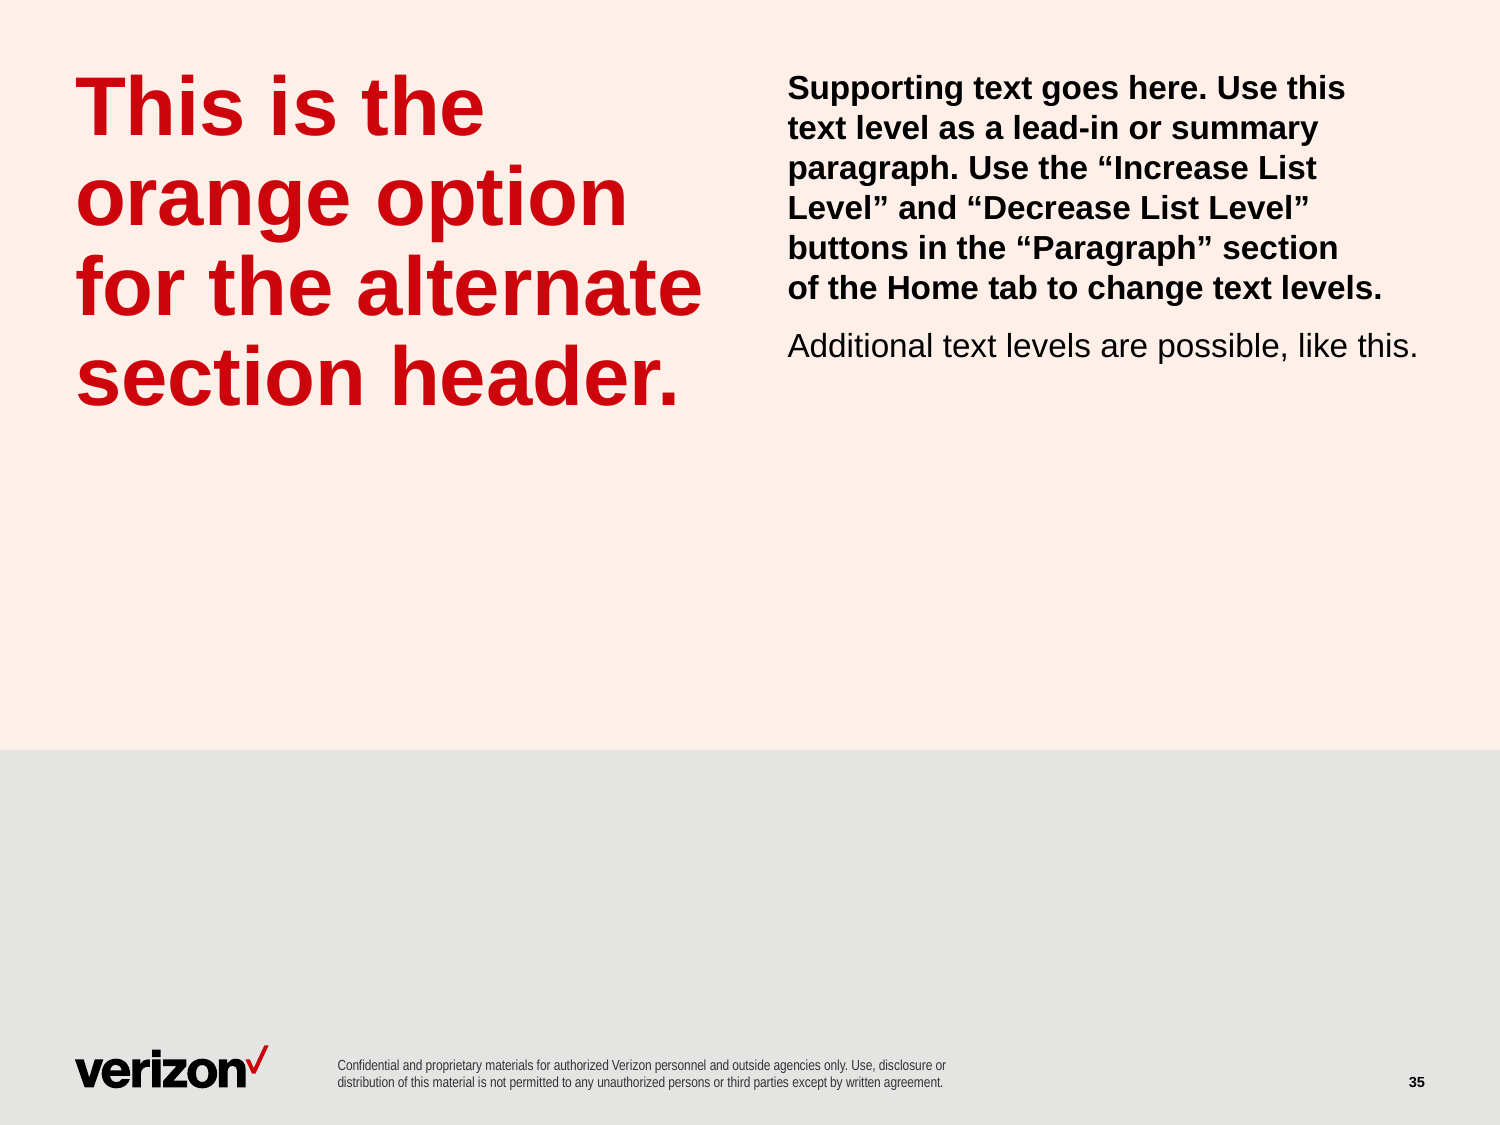

# This is the orange option for the alternate section header.
Supporting text goes here. Use this
text level as a lead-in or summary paragraph. Use the “Increase List Level” and “Decrease List Level” buttons in the “Paragraph” section
of the Home tab to change text levels.
Additional text levels are possible, like this.
35